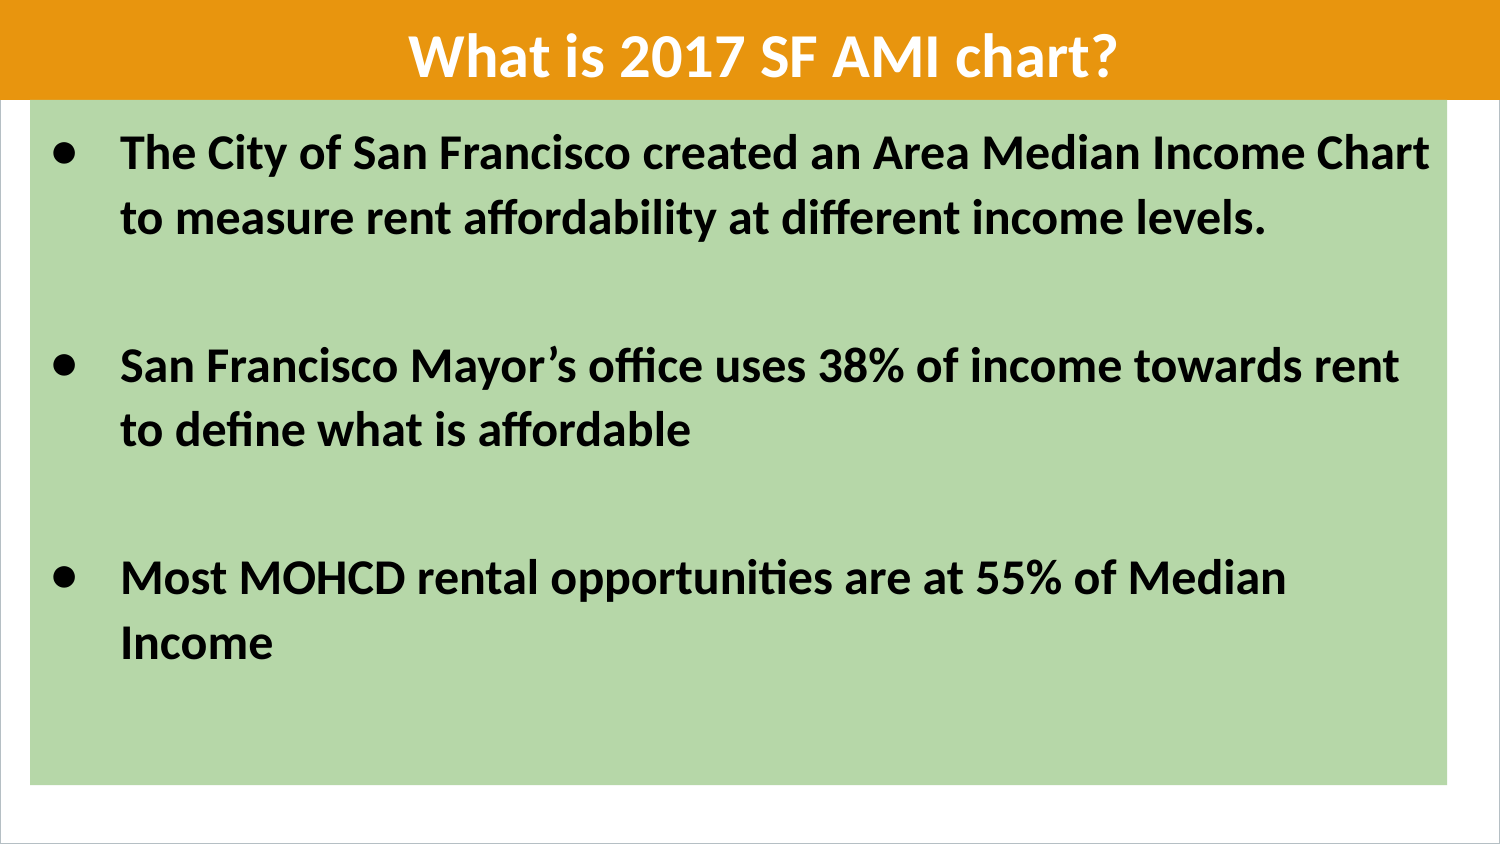

# What is 2017 SF AMI chart?
The City of San Francisco created an Area Median Income Chart to measure rent affordability at different income levels.

San Francisco Mayor’s office uses 38% of income towards rent to define what is affordable

Most MOHCD rental opportunities are at 55% of Median Income